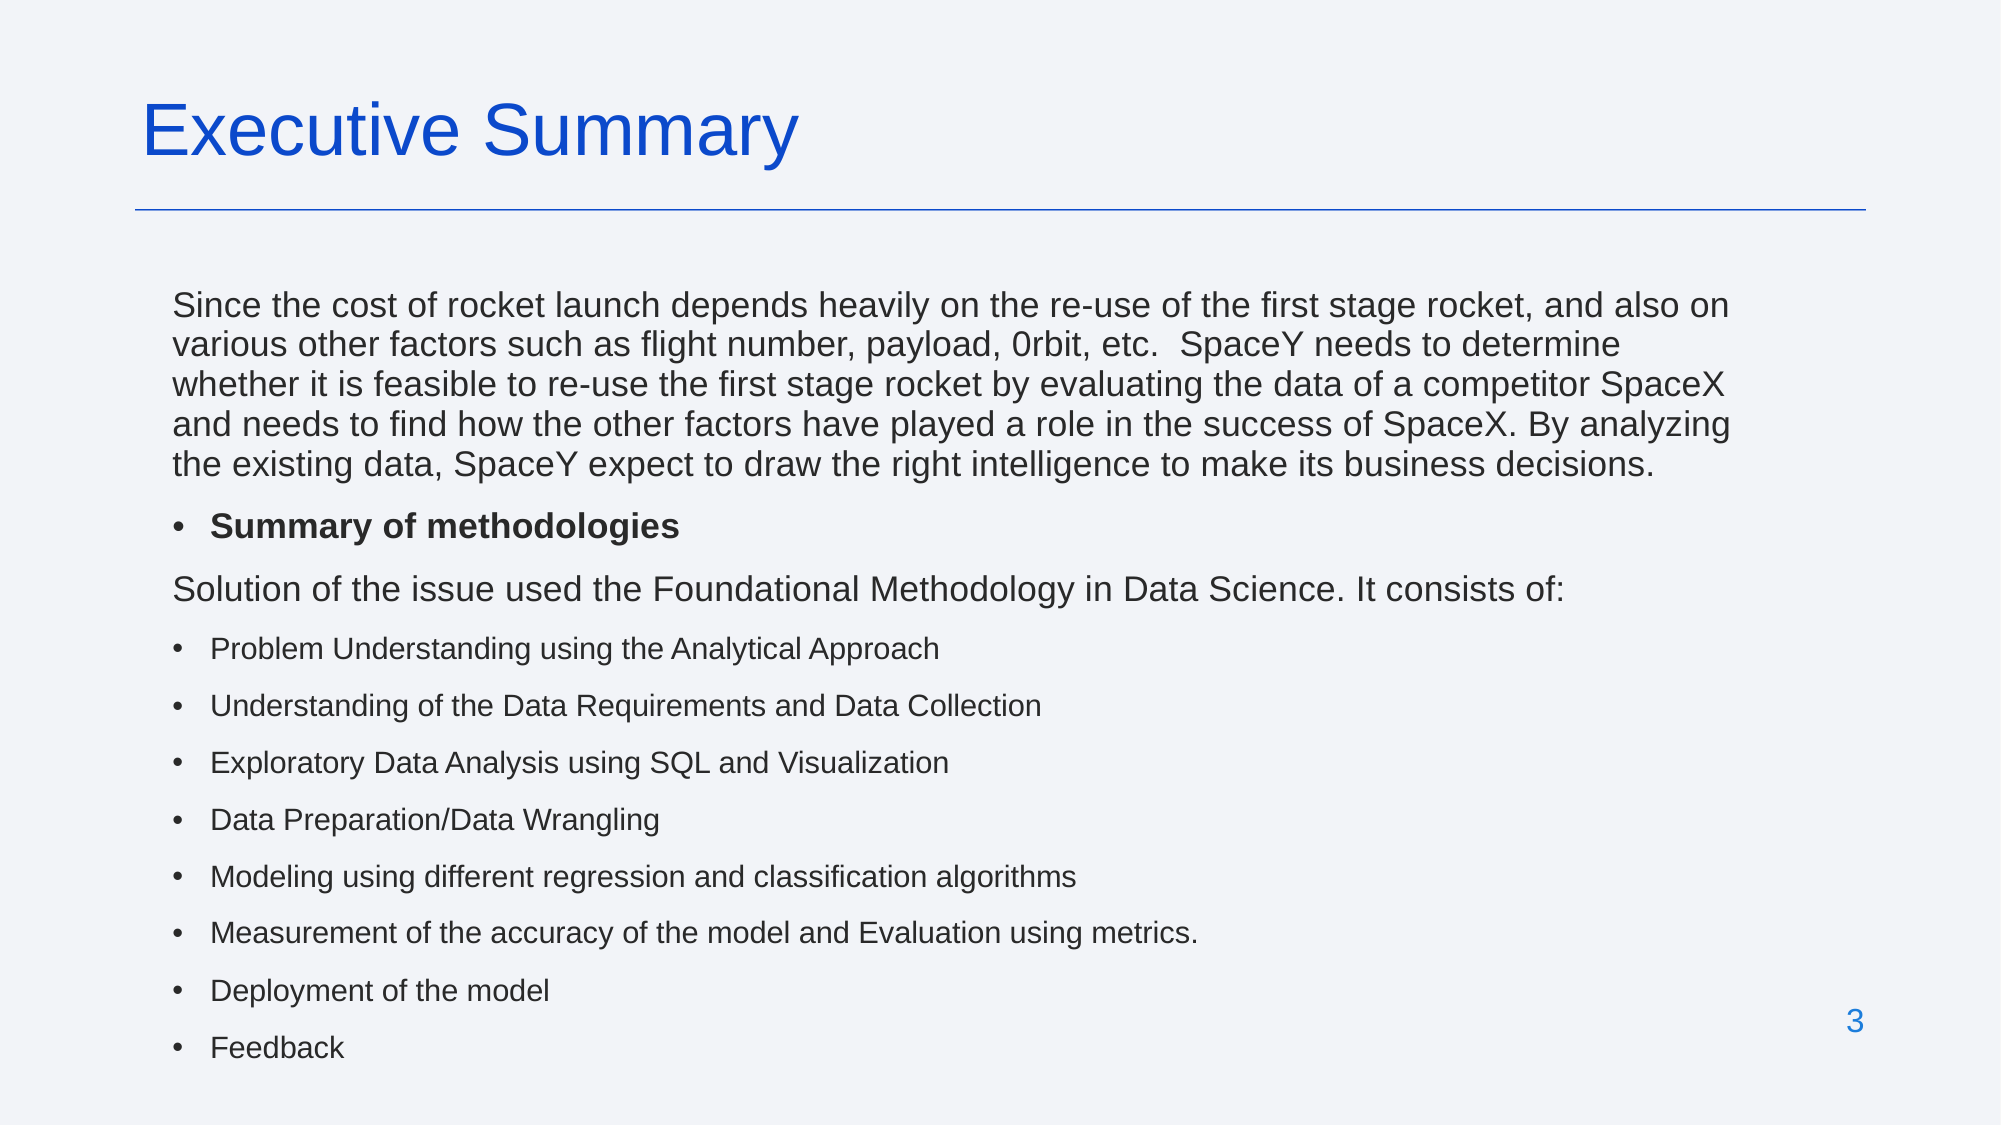

Executive Summary
Since the cost of rocket launch depends heavily on the re-use of the first stage rocket, and also on various other factors such as flight number, payload, 0rbit, etc.  SpaceY needs to determine whether it is feasible to re-use the first stage rocket by evaluating the data of a competitor SpaceX and needs to find how the other factors have played a role in the success of SpaceX. By analyzing the existing data, SpaceY expect to draw the right intelligence to make its business decisions.
Summary of methodologies
Solution of the issue used the Foundational Methodology in Data Science. It consists of:
Problem Understanding using the Analytical Approach
Understanding of the Data Requirements and Data Collection
Exploratory Data Analysis using SQL and Visualization
Data Preparation/Data Wrangling
Modeling using different regression and classification algorithms
Measurement of the accuracy of the model and Evaluation using metrics.
Deployment of the model
Feedback
3